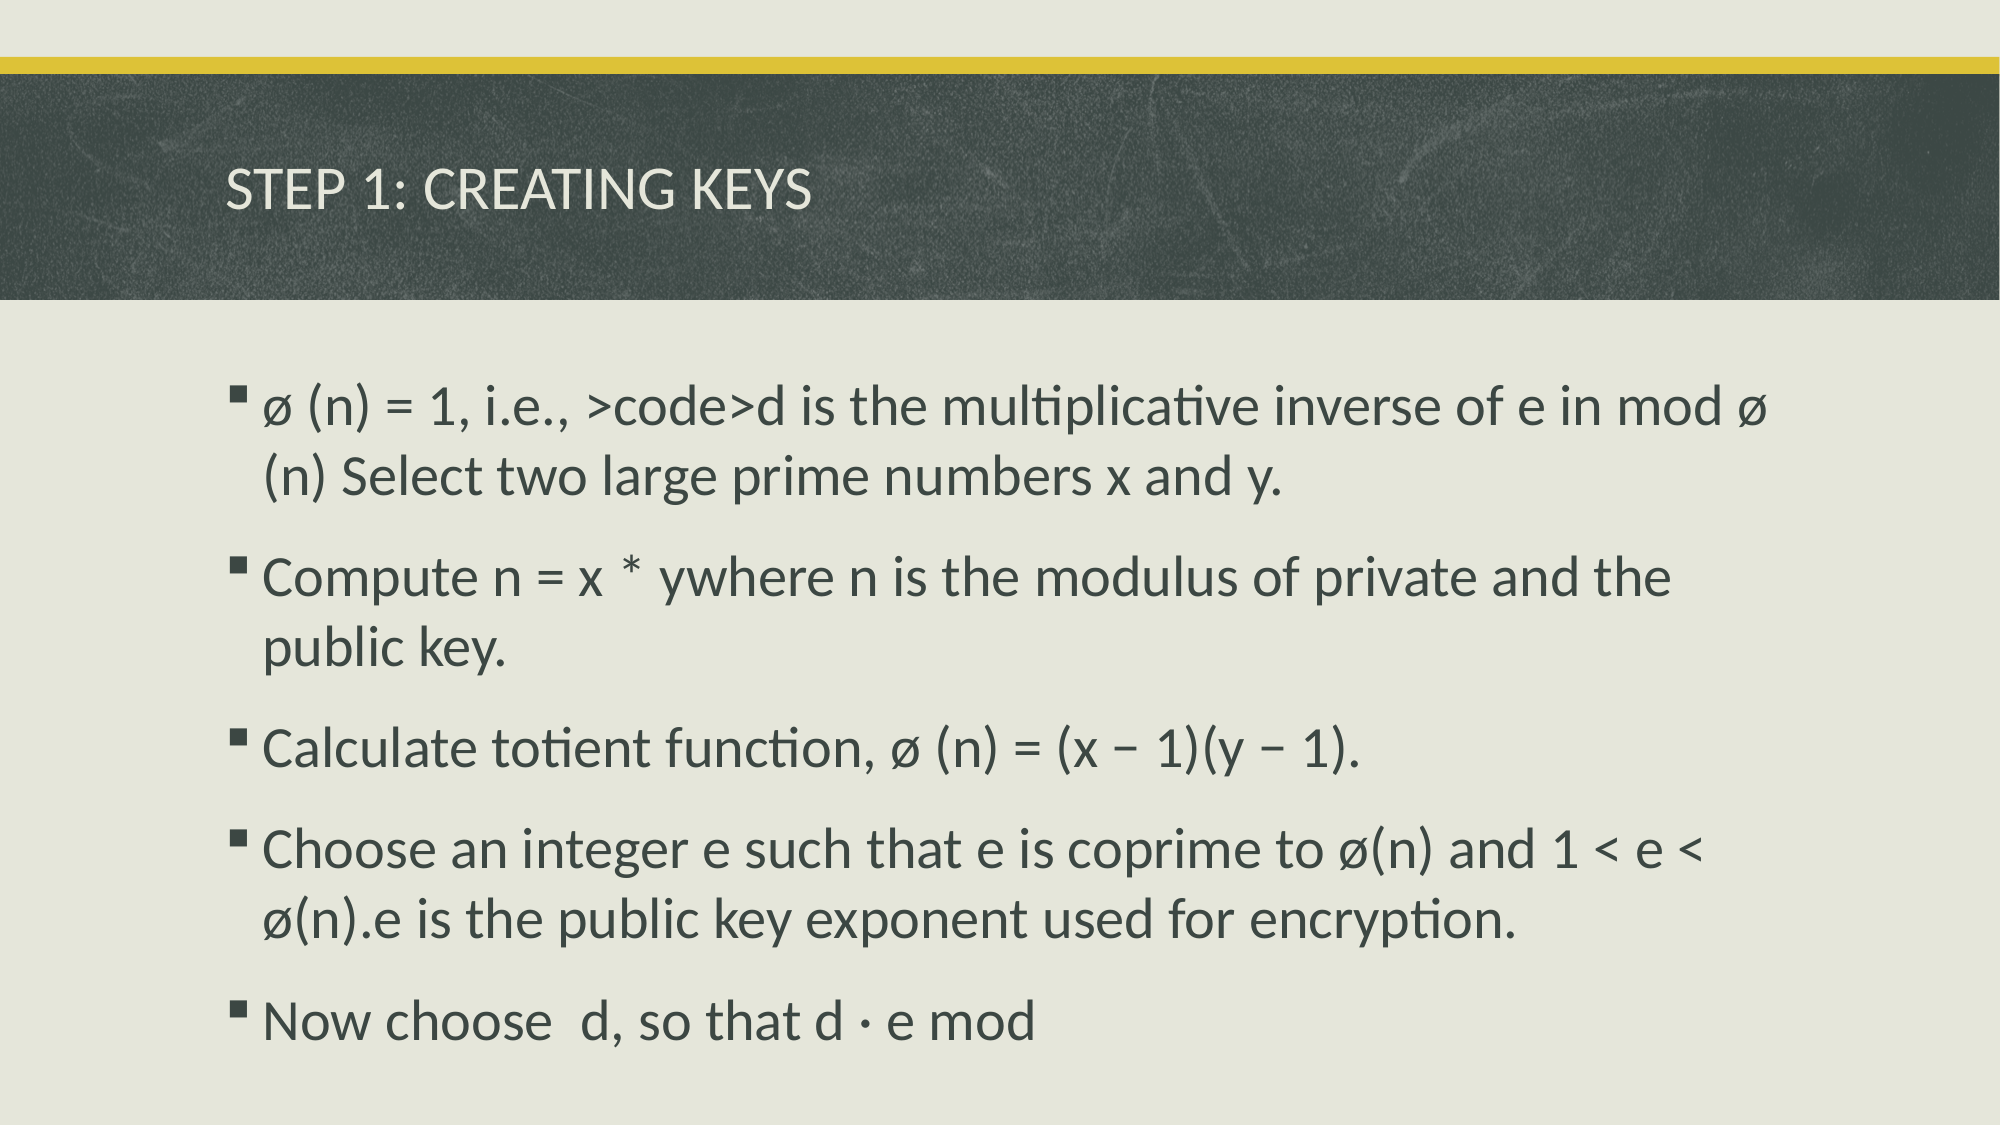

# STEP 1: CREATING KEYS
ø (n) = 1, i.e., >code>d is the multiplicative inverse of e in mod ø (n) Select two large prime numbers x and y.
Compute n = x * ywhere n is the modulus of private and the public key.
Calculate totient function, ø (n) = (x − 1)(y − 1).
Choose an integer e such that e is coprime to ø(n) and 1 < e < ø(n).e is the public key exponent used for encryption.
Now choose  d, so that d · e mod